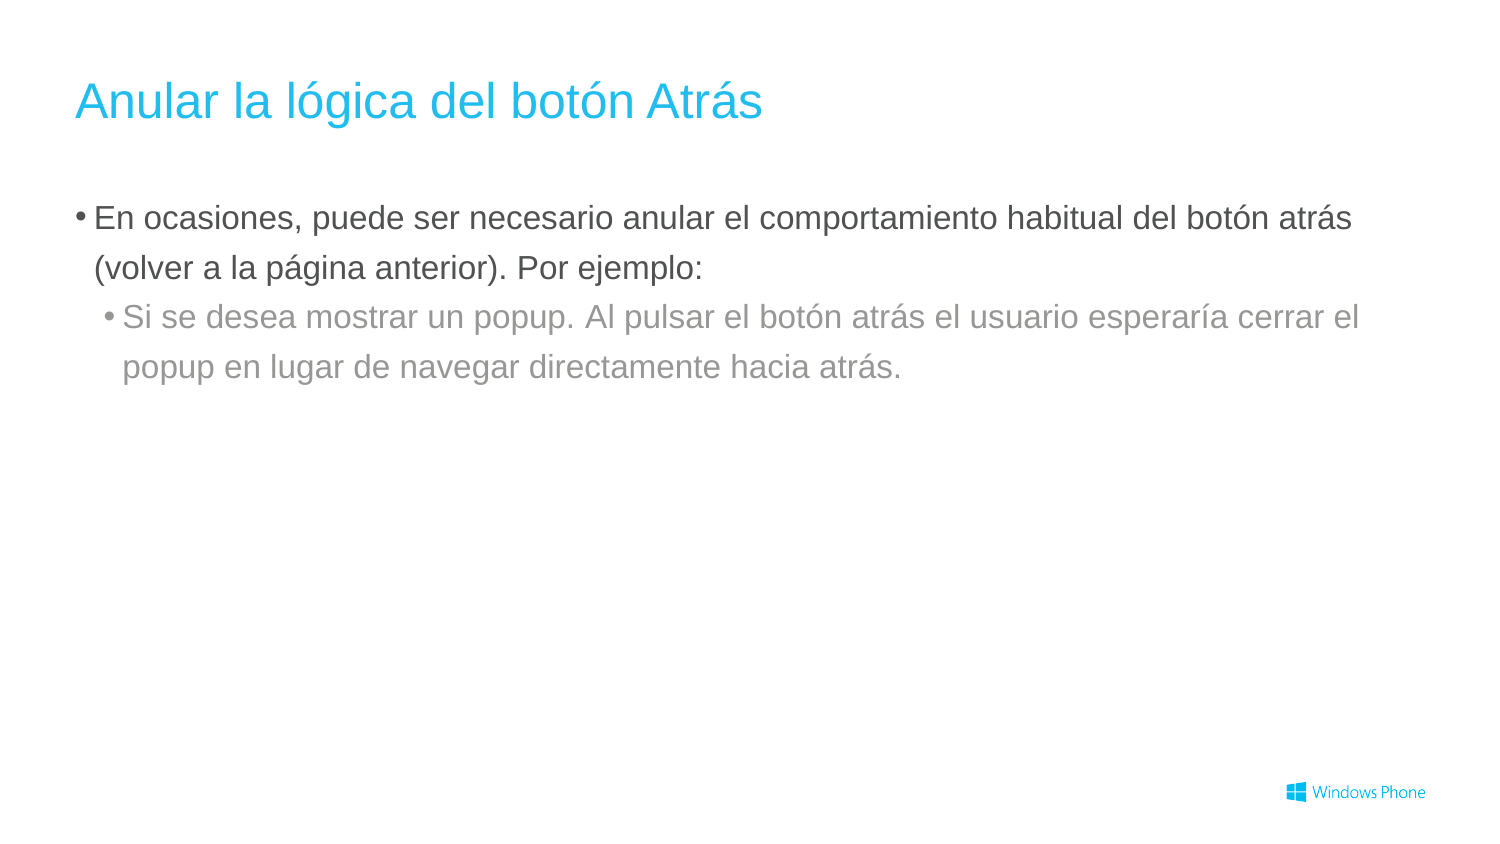

# Anular la lógica del botón Atrás
En ocasiones, puede ser necesario anular el comportamiento habitual del botón atrás (volver a la página anterior). Por ejemplo:
Si se desea mostrar un popup. Al pulsar el botón atrás el usuario esperaría cerrar el popup en lugar de navegar directamente hacia atrás.